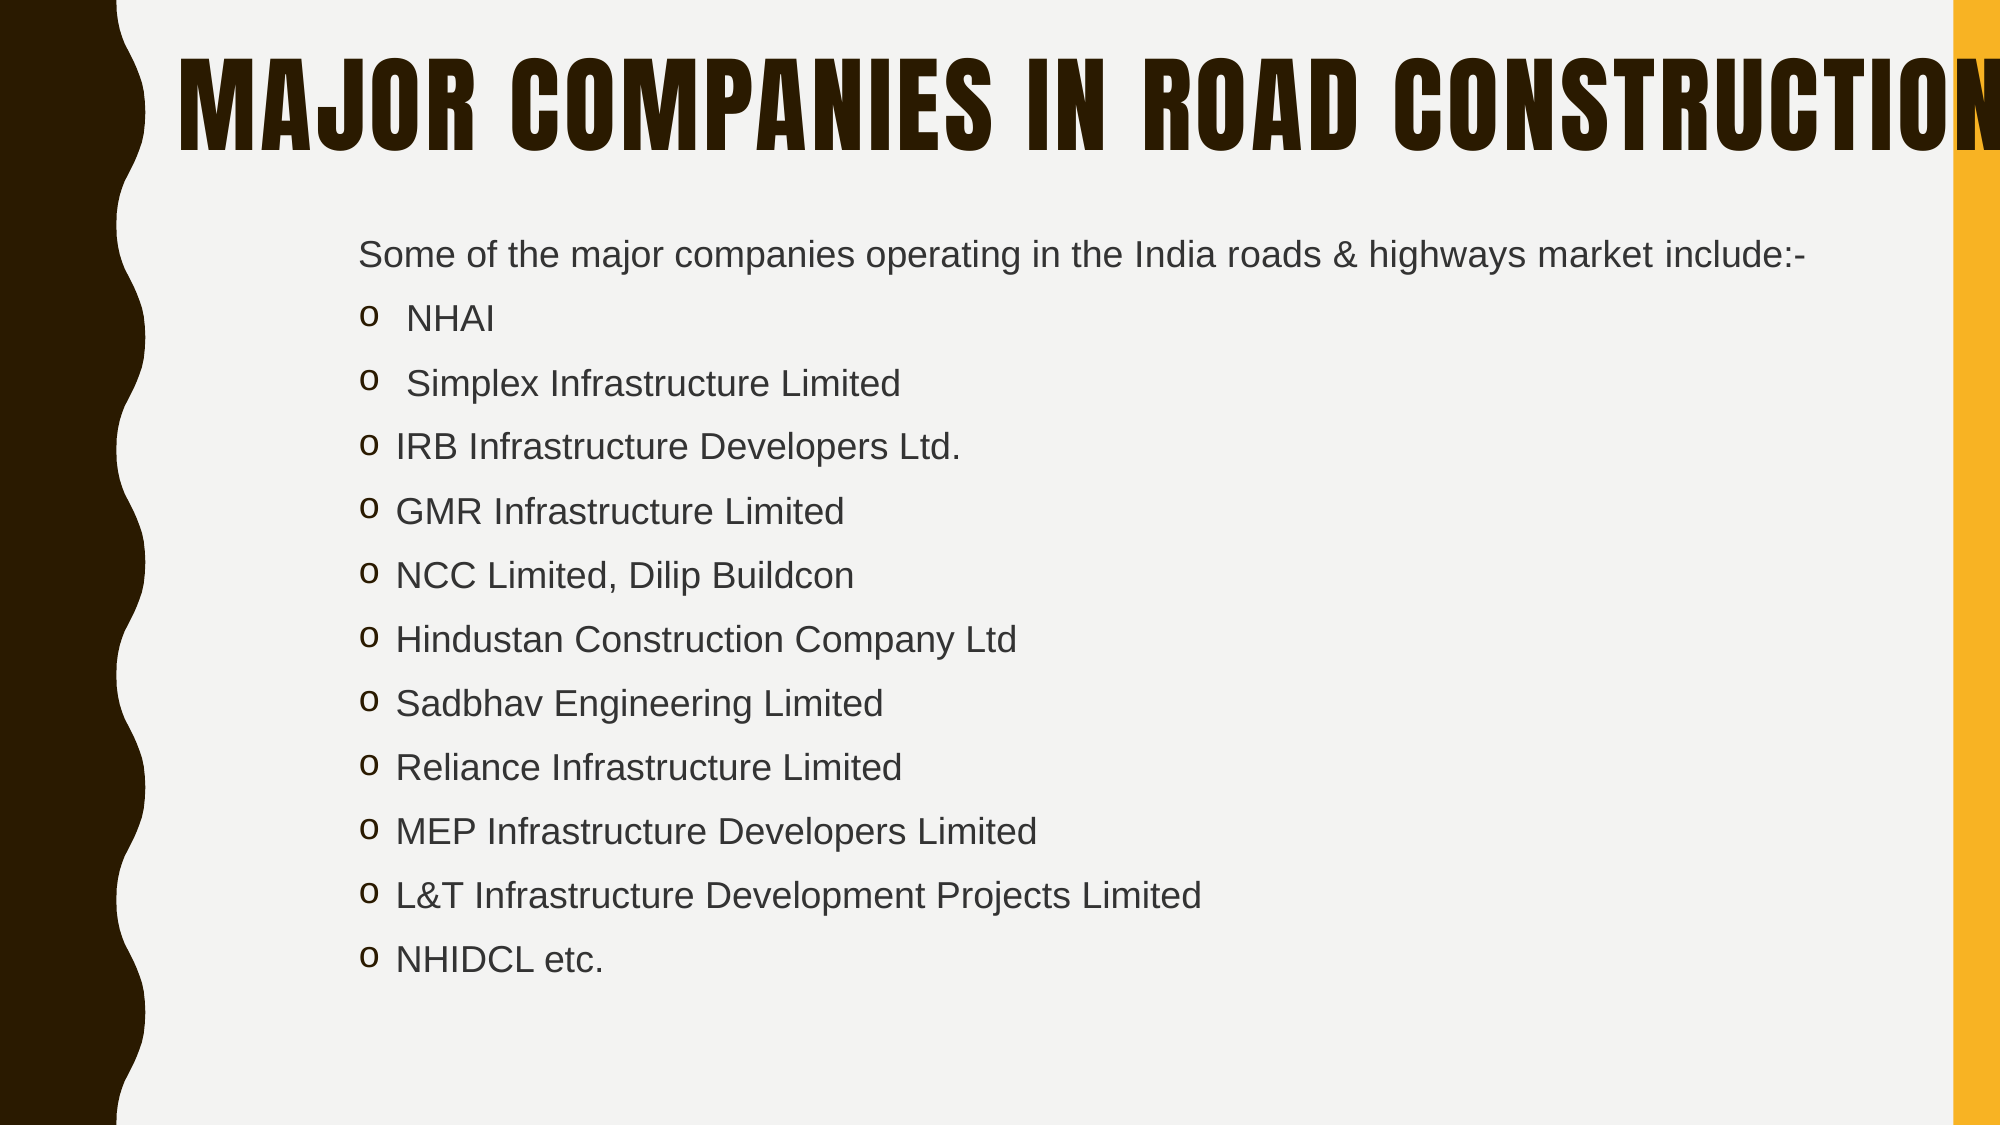

# Major Companies in road construction
Some of the major companies operating in the India roads & highways market include:-
 NHAI
 Simplex Infrastructure Limited
IRB Infrastructure Developers Ltd.
GMR Infrastructure Limited
NCC Limited, Dilip Buildcon
Hindustan Construction Company Ltd
Sadbhav Engineering Limited
Reliance Infrastructure Limited
MEP Infrastructure Developers Limited
L&T Infrastructure Development Projects Limited
NHIDCL etc.